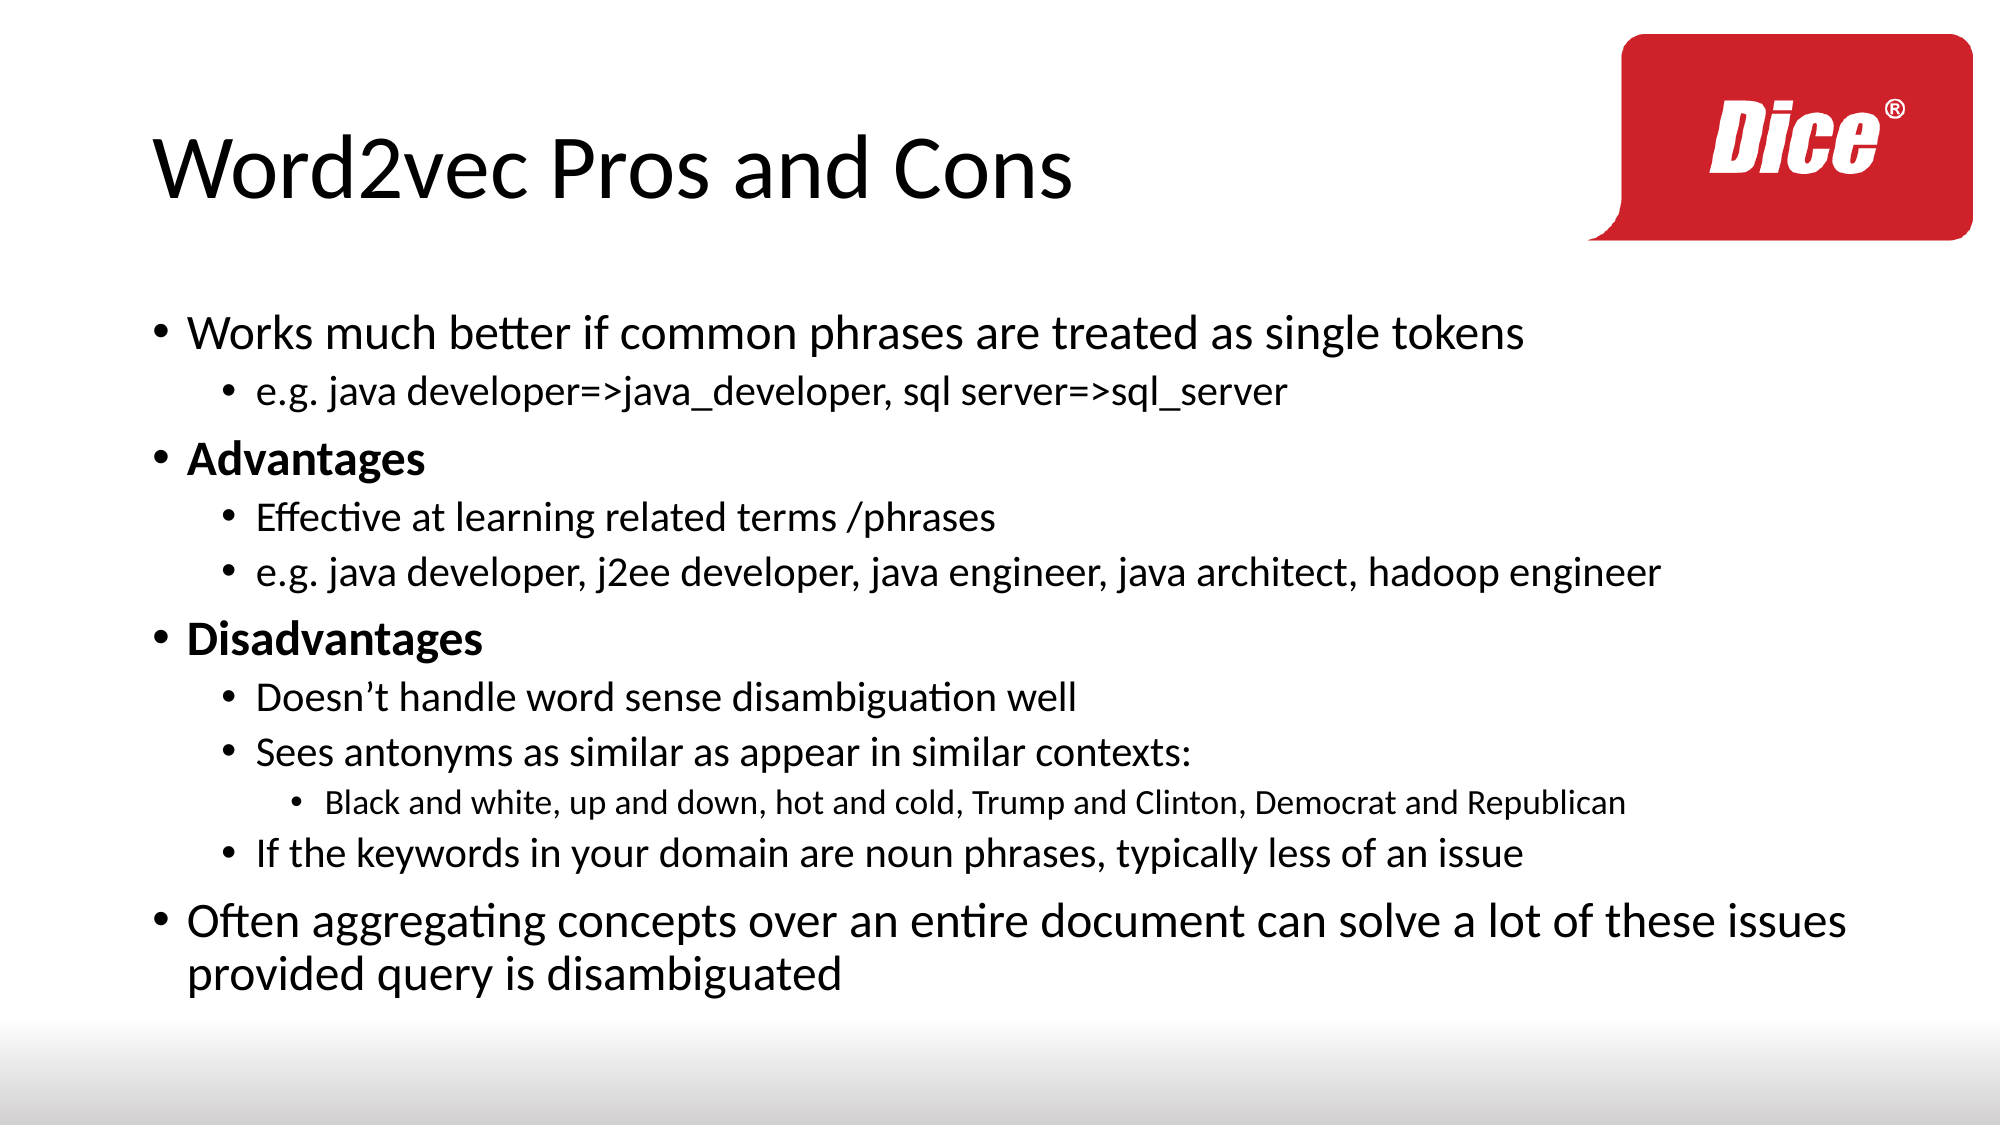

# Word2vec Pros and Cons
Works much better if common phrases are treated as single tokens
e.g. java developer=>java_developer, sql server=>sql_server
Advantages
Effective at learning related terms /phrases
e.g. java developer, j2ee developer, java engineer, java architect, hadoop engineer
Disadvantages
Doesn’t handle word sense disambiguation well
Sees antonyms as similar as appear in similar contexts:
Black and white, up and down, hot and cold, Trump and Clinton, Democrat and Republican
If the keywords in your domain are noun phrases, typically less of an issue
Often aggregating concepts over an entire document can solve a lot of these issues provided query is disambiguated